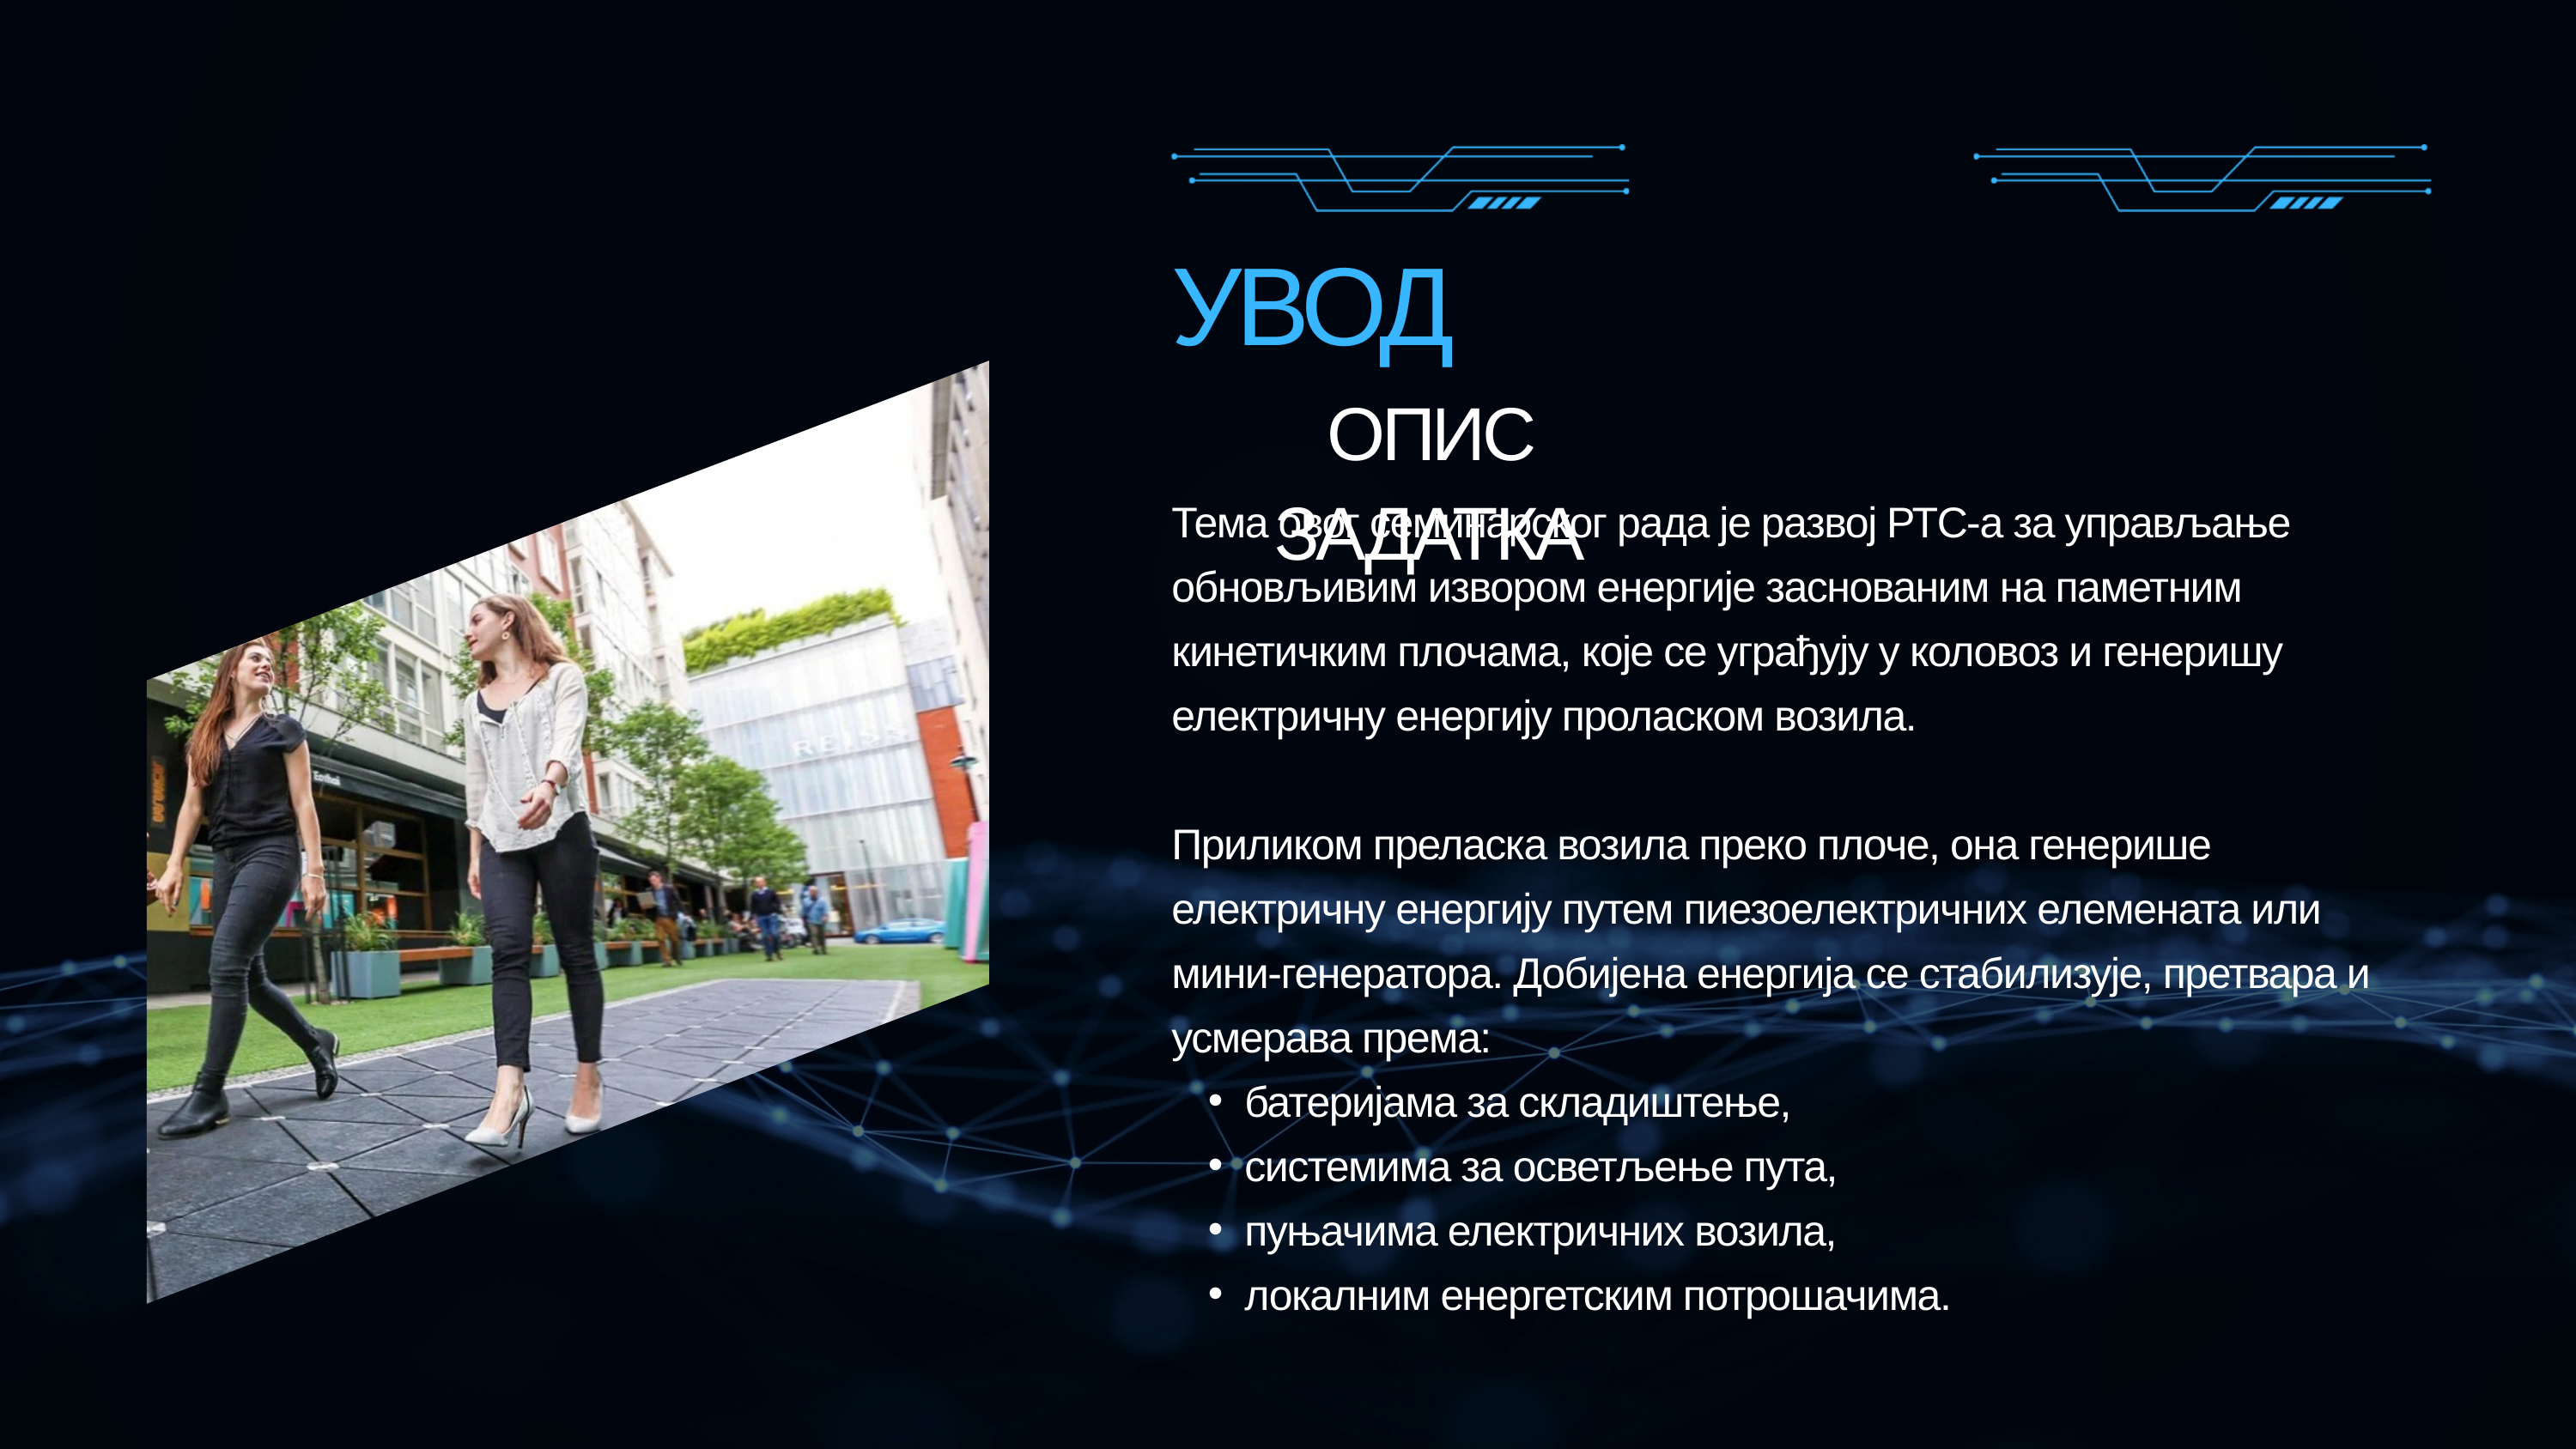

УВОД

ОПИС ЗАДАТКА
Тема овог семинарског рада је развој РТС-а за управљање обновљивим извором енергије заснованим на паметним кинетичким плочама, које се уграђују у коловоз и генеришу електричну енергију проласком возила.

Приликом преласка возила преко плоче, она генерише електричну енергију путем пиезоелектричних елемената или мини-генератора. Добијена енергија се стабилизује, претвара и усмерава према:
батеријама за складиштење,
системима за осветљење пута,
пуњачима електричних возила,
локалним енергетским потрошачима.